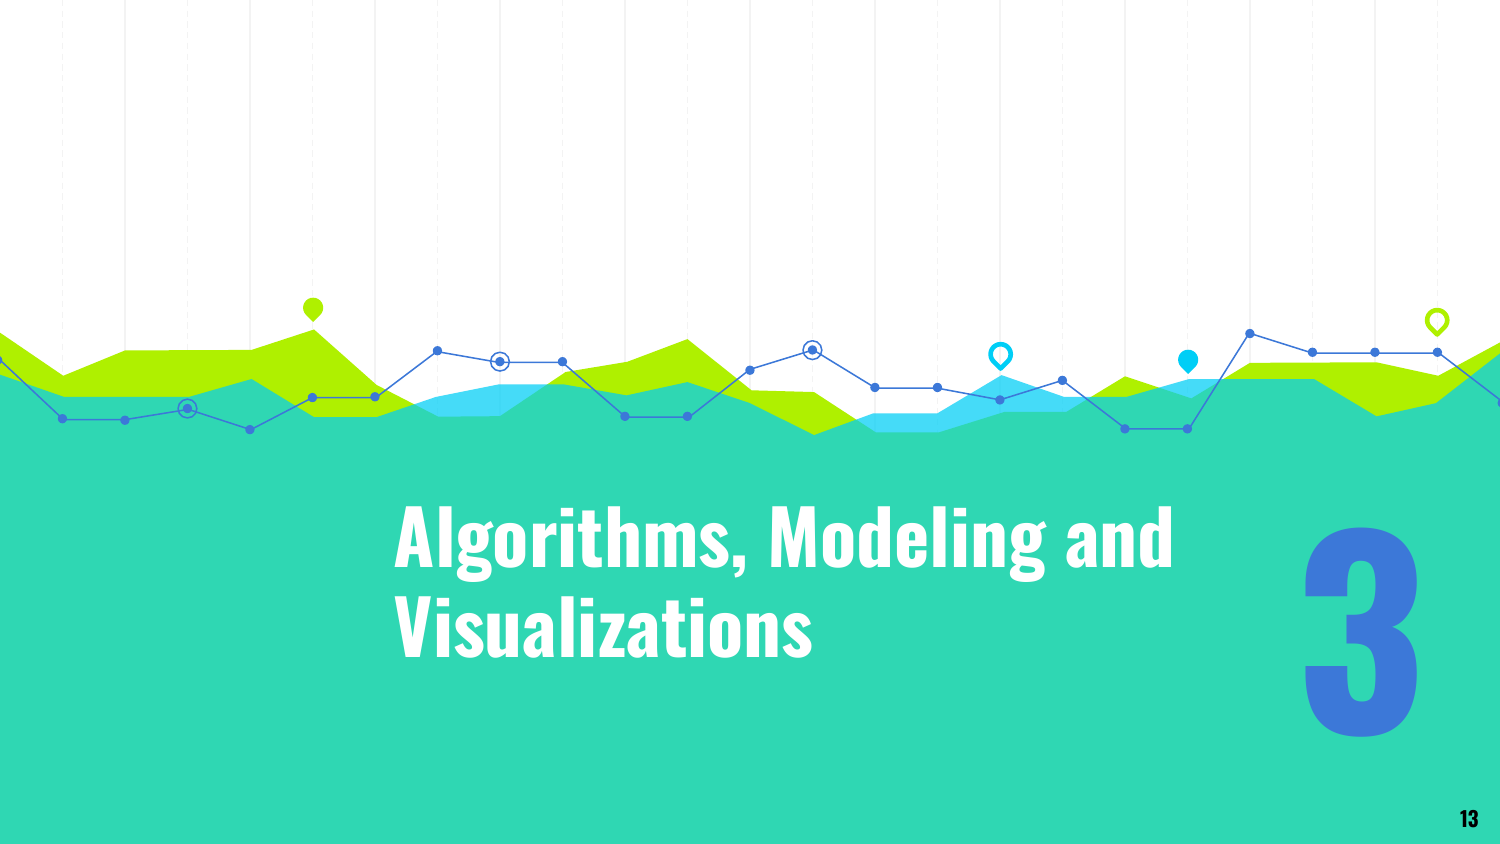

# Algorithms, Modeling and Visualizations
3
13